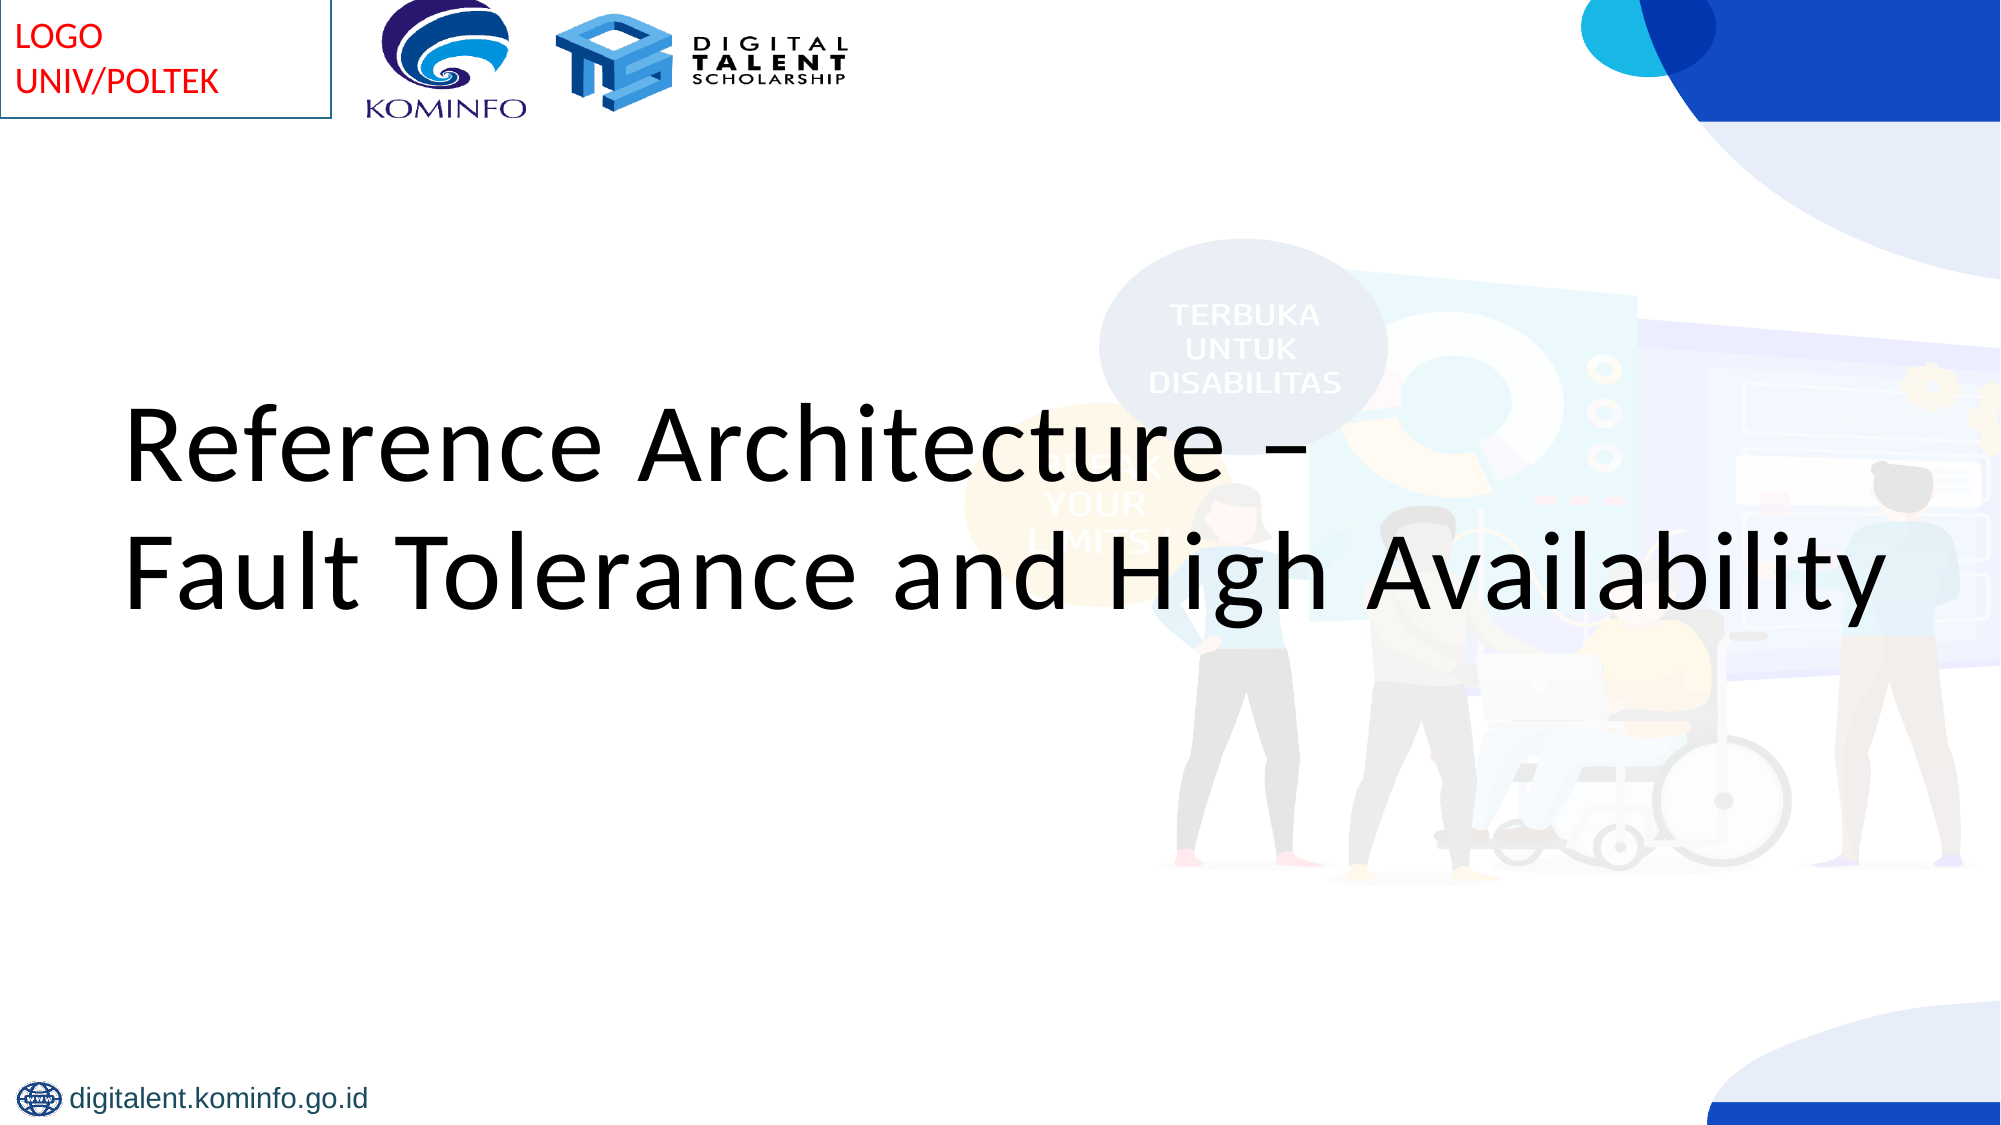

Reference Architecture –
Fault Tolerance and High Availability